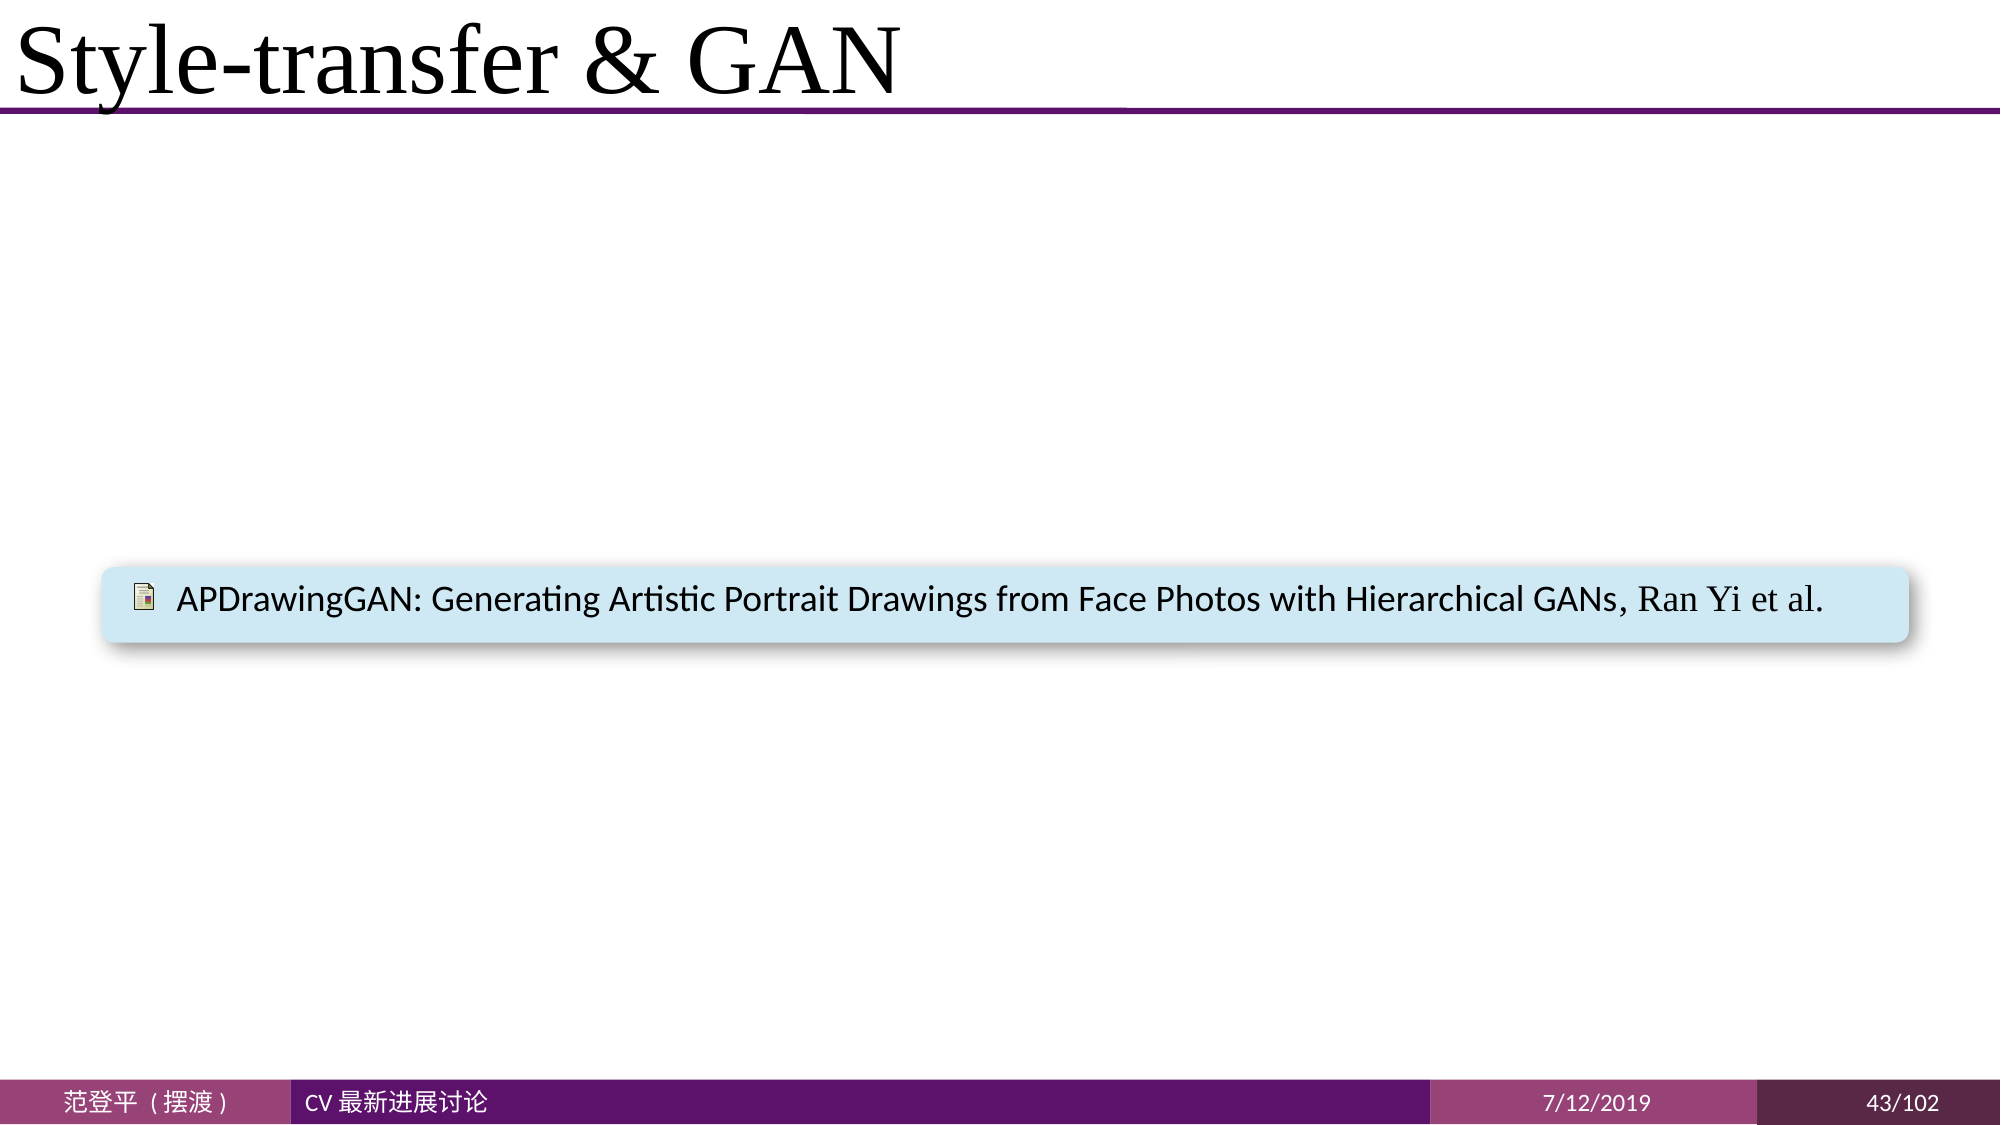

# Style-transfer & GAN

APDrawingGAN: Generating Artistic Portrait Drawings from Face Photos with Hierarchical GANs, Ran Yi et al.